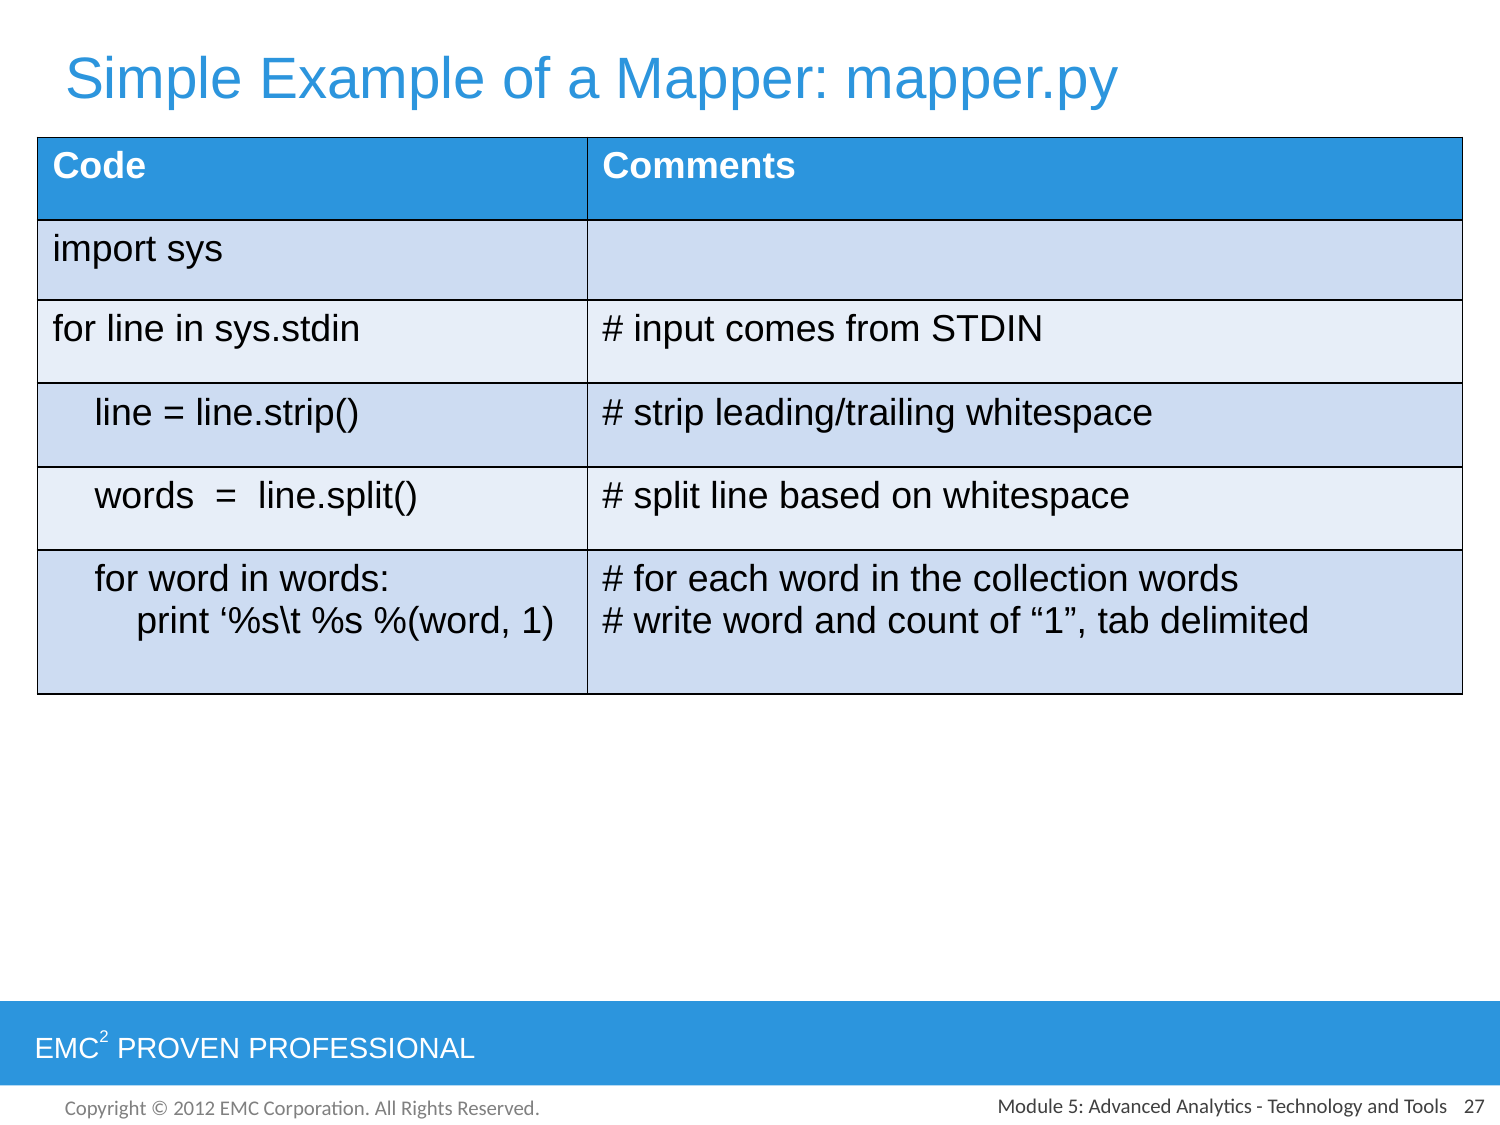

# Simple Example of a Mapper: mapper.py
| Code | Comments |
| --- | --- |
| import sys |  |
| for line in sys.stdin | # input comes from STDIN |
| line = line.strip() | # strip leading/trailing whitespace |
| words = line.split() | # split line based on whitespace |
| for word in words: print ‘%s\t %s %(word, 1) | # for each word in the collection words # write word and count of “1”, tab delimited |
Module 5: Advanced Analytics - Technology and Tools
27